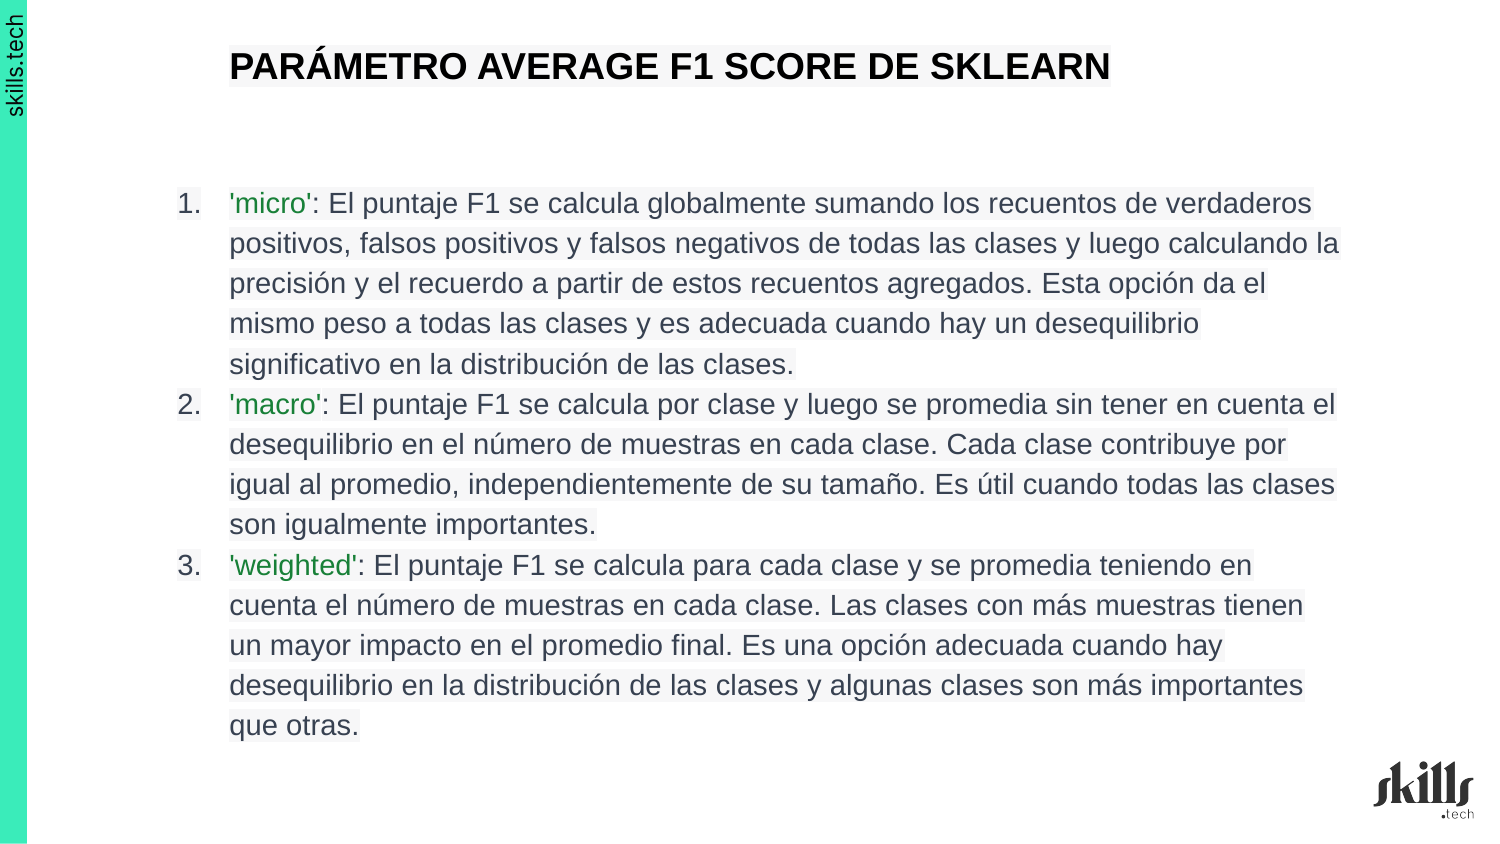

PARÁMETRO AVERAGE F1 SCORE DE SKLEARN

'micro': El puntaje F1 se calcula globalmente sumando los recuentos de verdaderos positivos, falsos positivos y falsos negativos de todas las clases y luego calculando la precisión y el recuerdo a partir de estos recuentos agregados. Esta opción da el mismo peso a todas las clases y es adecuada cuando hay un desequilibrio significativo en la distribución de las clases.
'macro': El puntaje F1 se calcula por clase y luego se promedia sin tener en cuenta el desequilibrio en el número de muestras en cada clase. Cada clase contribuye por igual al promedio, independientemente de su tamaño. Es útil cuando todas las clases son igualmente importantes.
'weighted': El puntaje F1 se calcula para cada clase y se promedia teniendo en cuenta el número de muestras en cada clase. Las clases con más muestras tienen un mayor impacto en el promedio final. Es una opción adecuada cuando hay desequilibrio en la distribución de las clases y algunas clases son más importantes que otras.